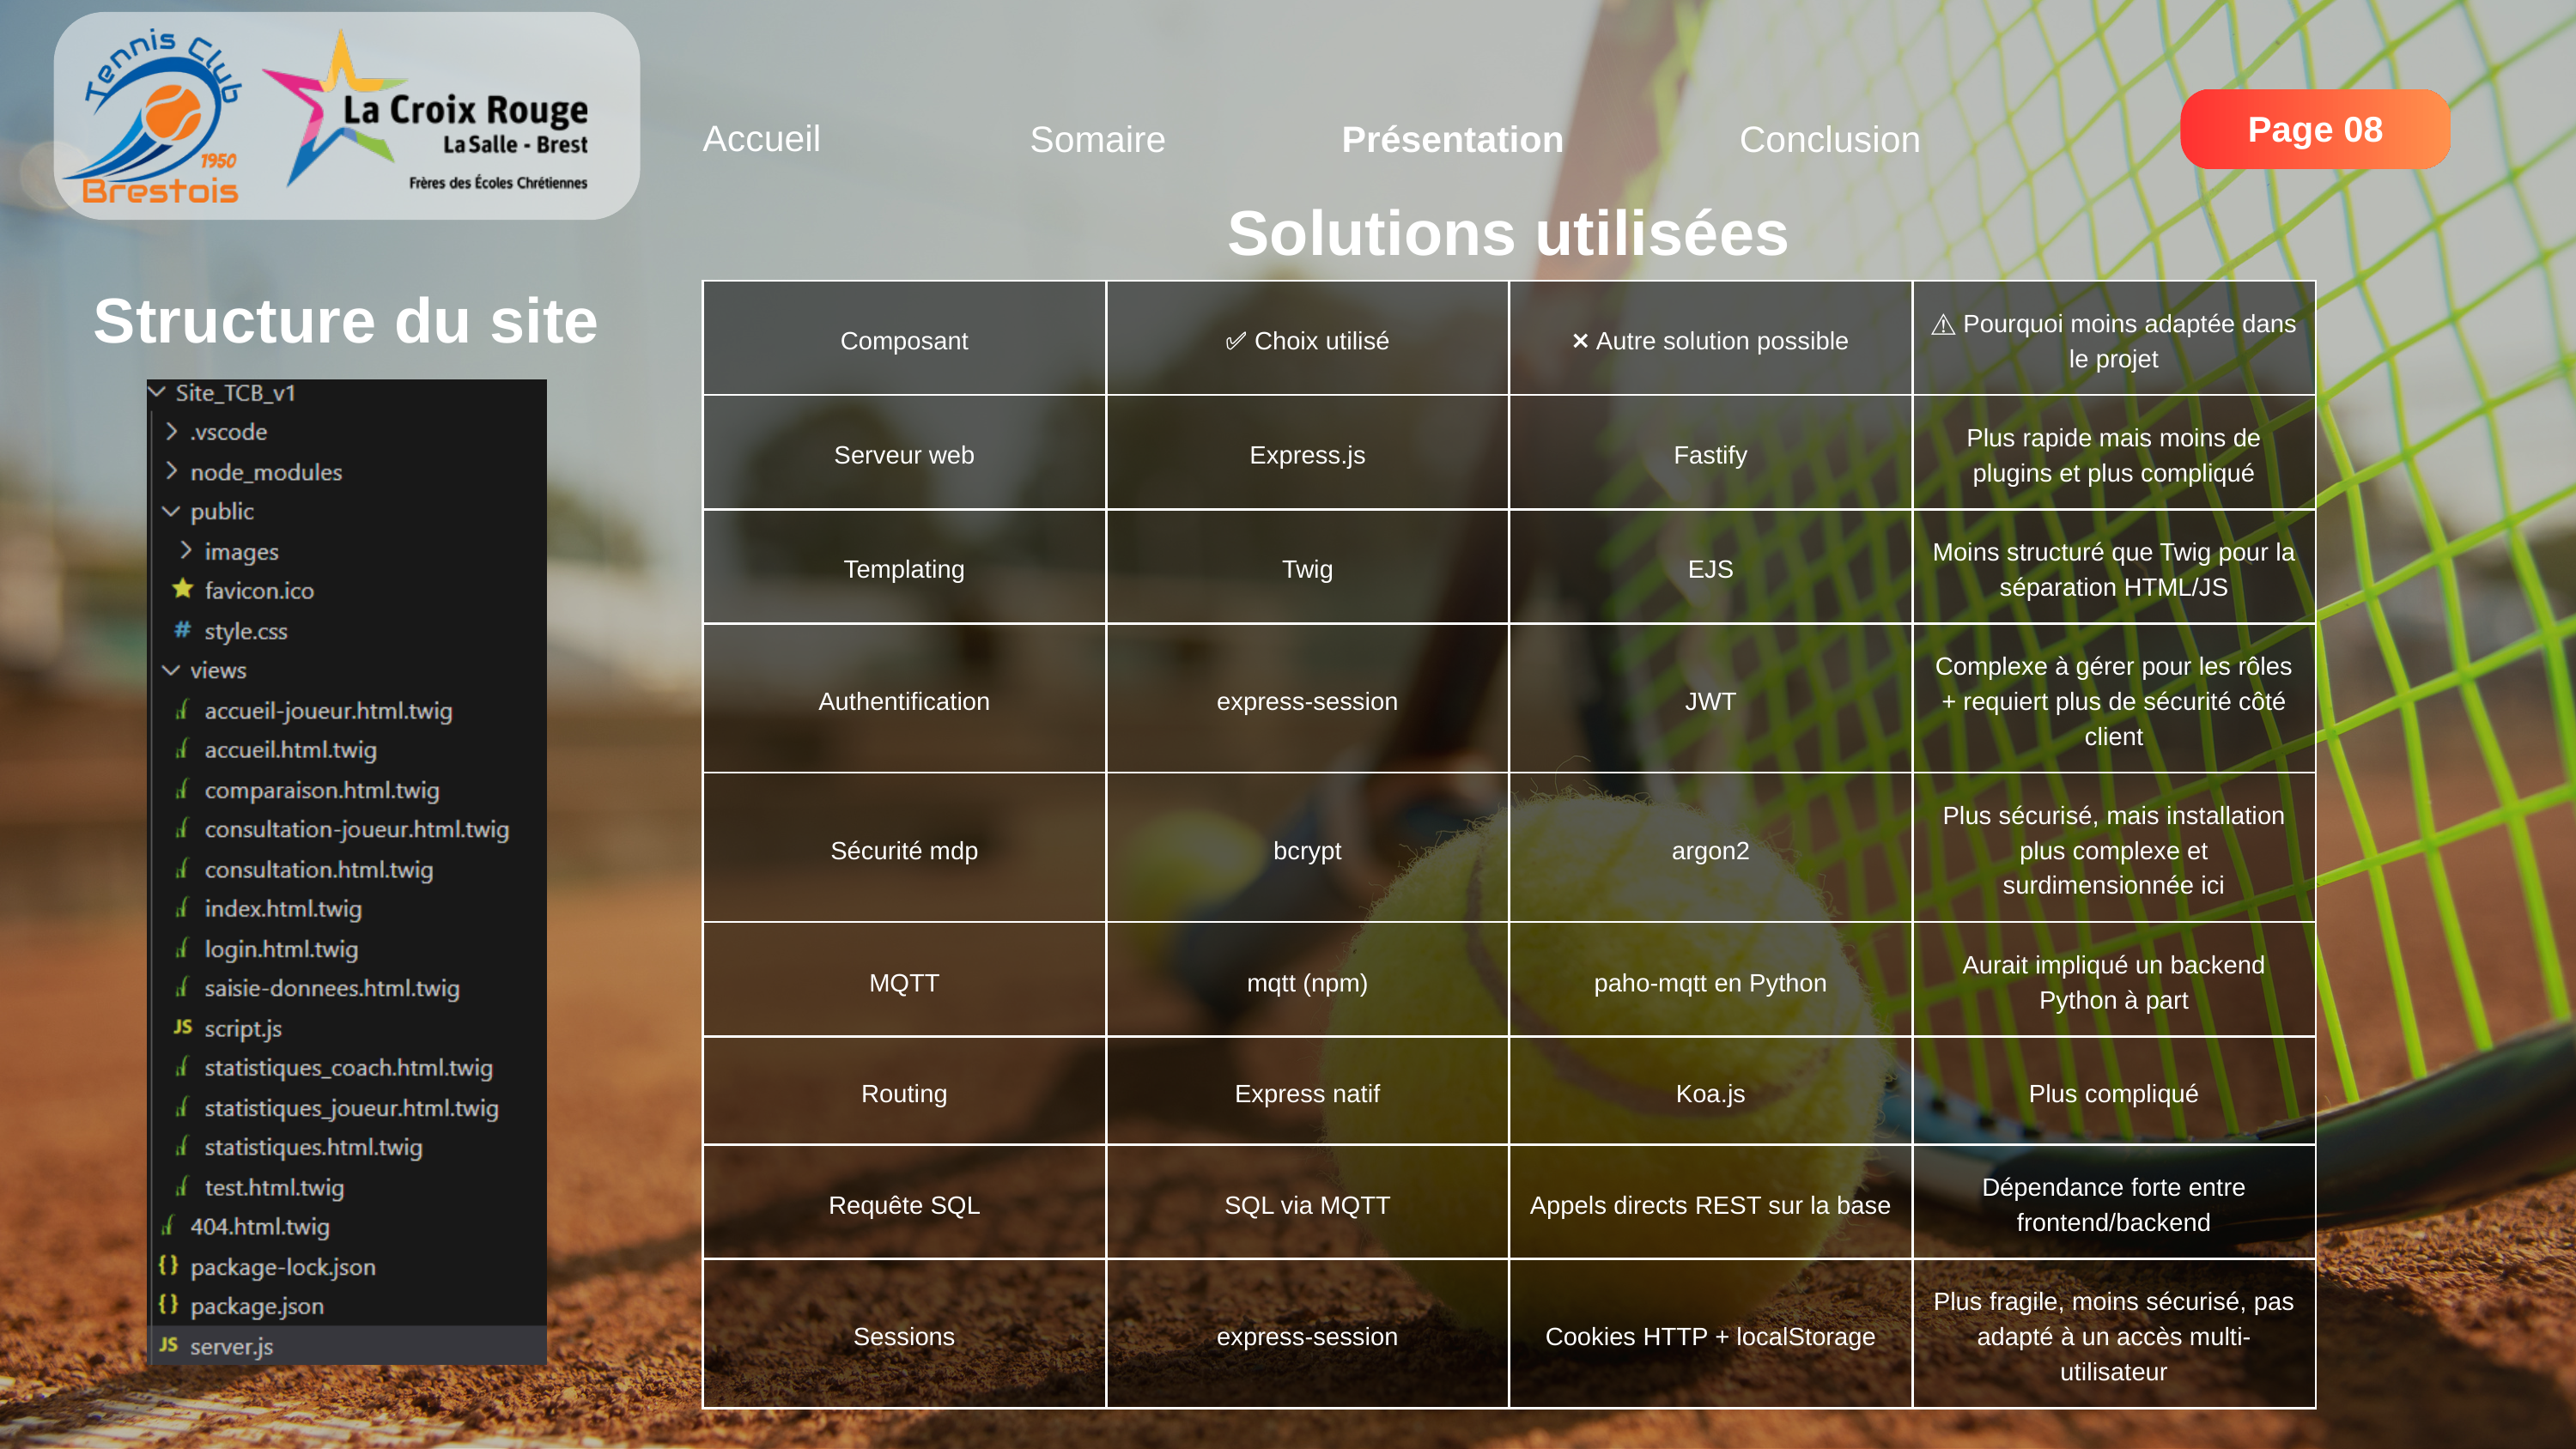

Page 08
Accueil
Somaire
Présentation
Conclusion
Solutions utilisées
Structure du site

| Composant | ✅ Choix utilisé | ❌ Autre solution possible | ⚠️ Pourquoi moins adaptée dans le projet |
| --- | --- | --- | --- |
| Serveur web | Express.js | Fastify | Plus rapide mais moins de plugins et plus compliqué |
| Templating | Twig | EJS | Moins structuré que Twig pour la séparation HTML/JS |
| Authentification | express-session | JWT | Complexe à gérer pour les rôles + requiert plus de sécurité côté client |
| Sécurité mdp | bcrypt | argon2 | Plus sécurisé, mais installation plus complexe et surdimensionnée ici |
| MQTT | mqtt (npm) | paho-mqtt en Python | Aurait impliqué un backend Python à part |
| Routing | Express natif | Koa.js | Plus compliqué |
| Requête SQL | SQL via MQTT | Appels directs REST sur la base | Dépendance forte entre frontend/backend |
| Sessions | express-session | Cookies HTTP + localStorage | Plus fragile, moins sécurisé, pas adapté à un accès multi-utilisateur |